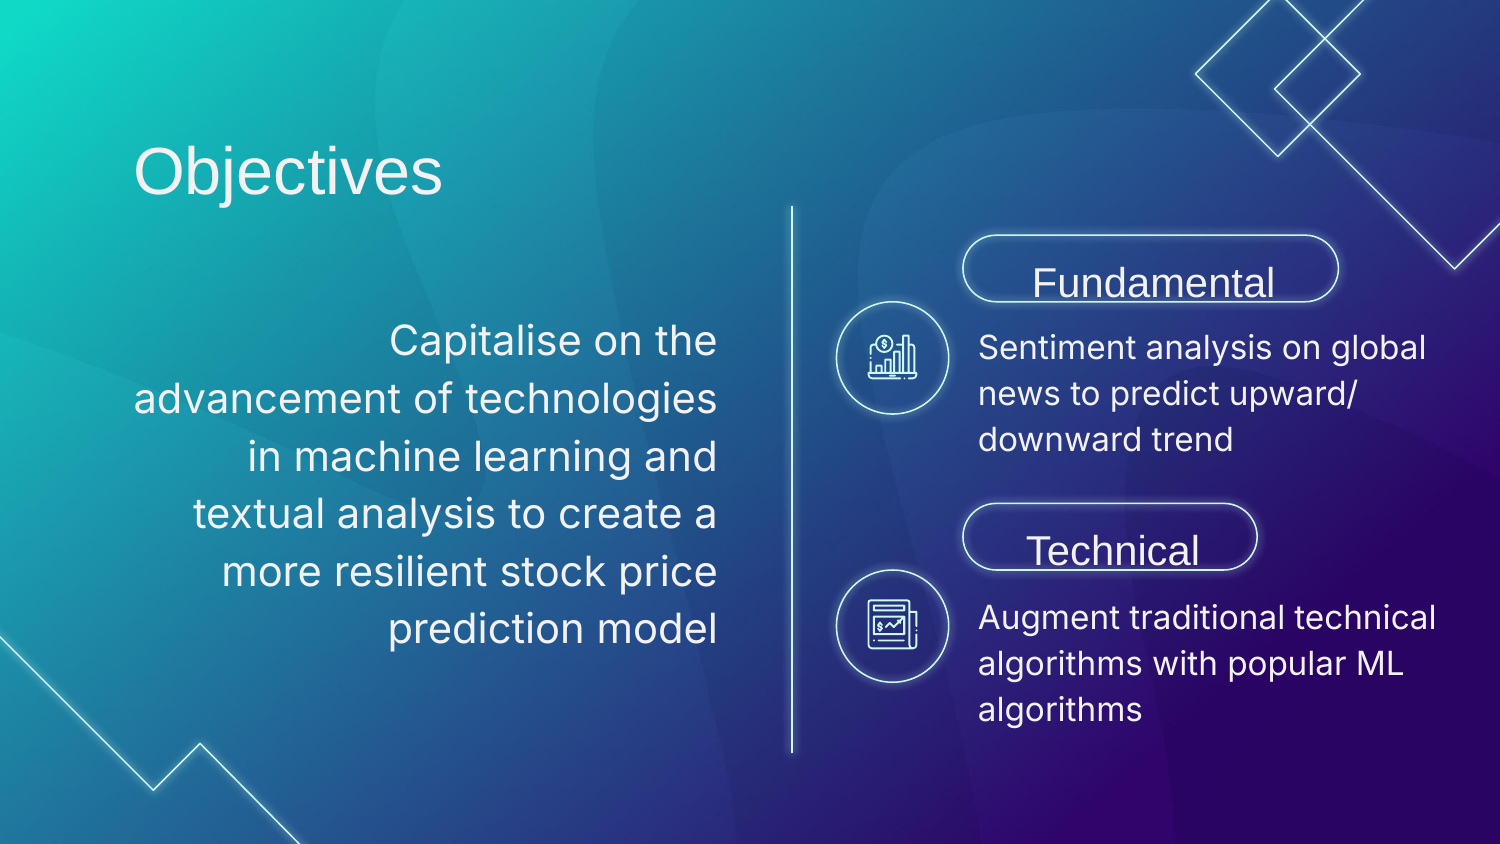

# Objectives

Fundamental

Capitalise on the advancement of technologies in machine learning and textual analysis to create a more resilient stock price prediction model
Sentiment analysis on global news to predict upward/
downward trend

Technical

Augment traditional technical algorithms with popular ML algorithms